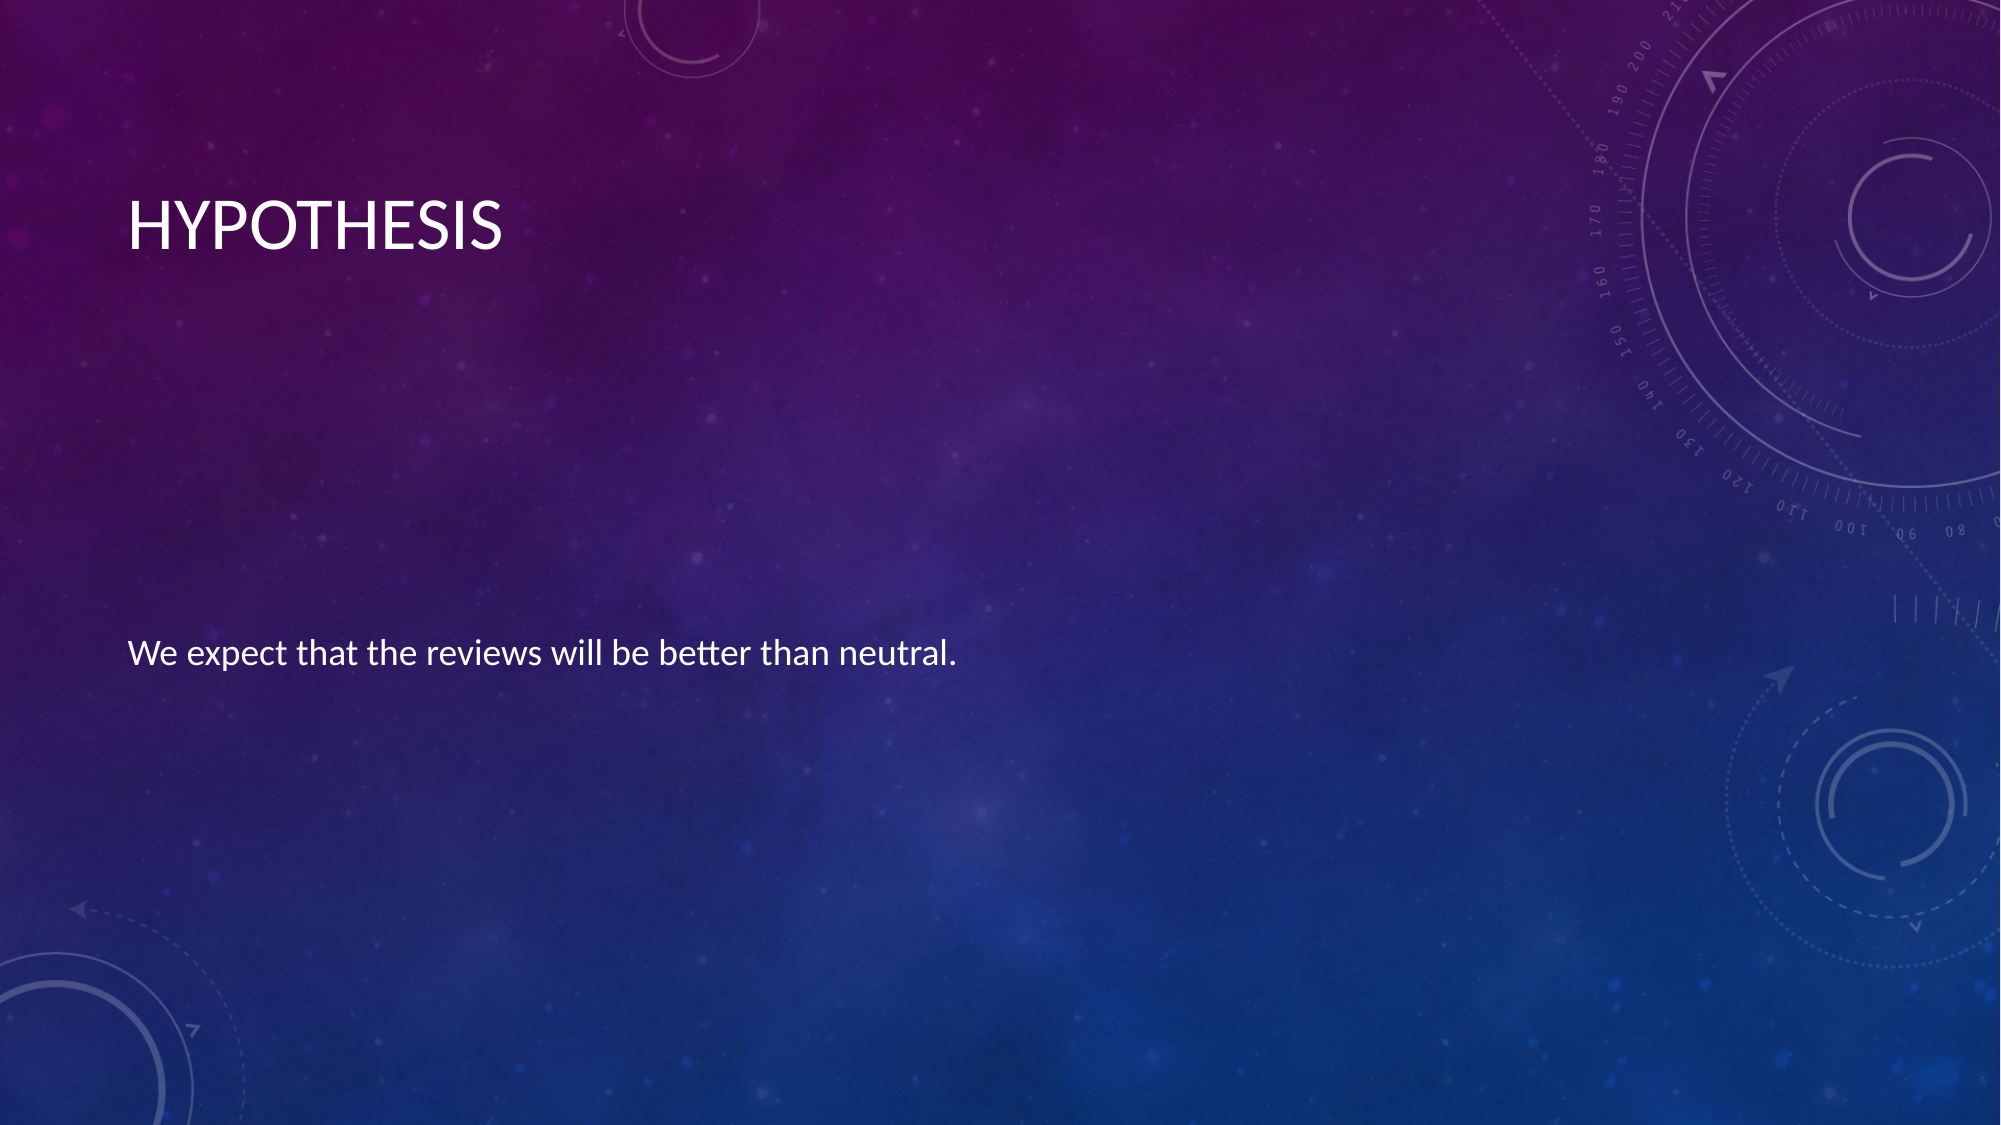

# HYPOTHESIS
We expect that the reviews will be better than neutral.